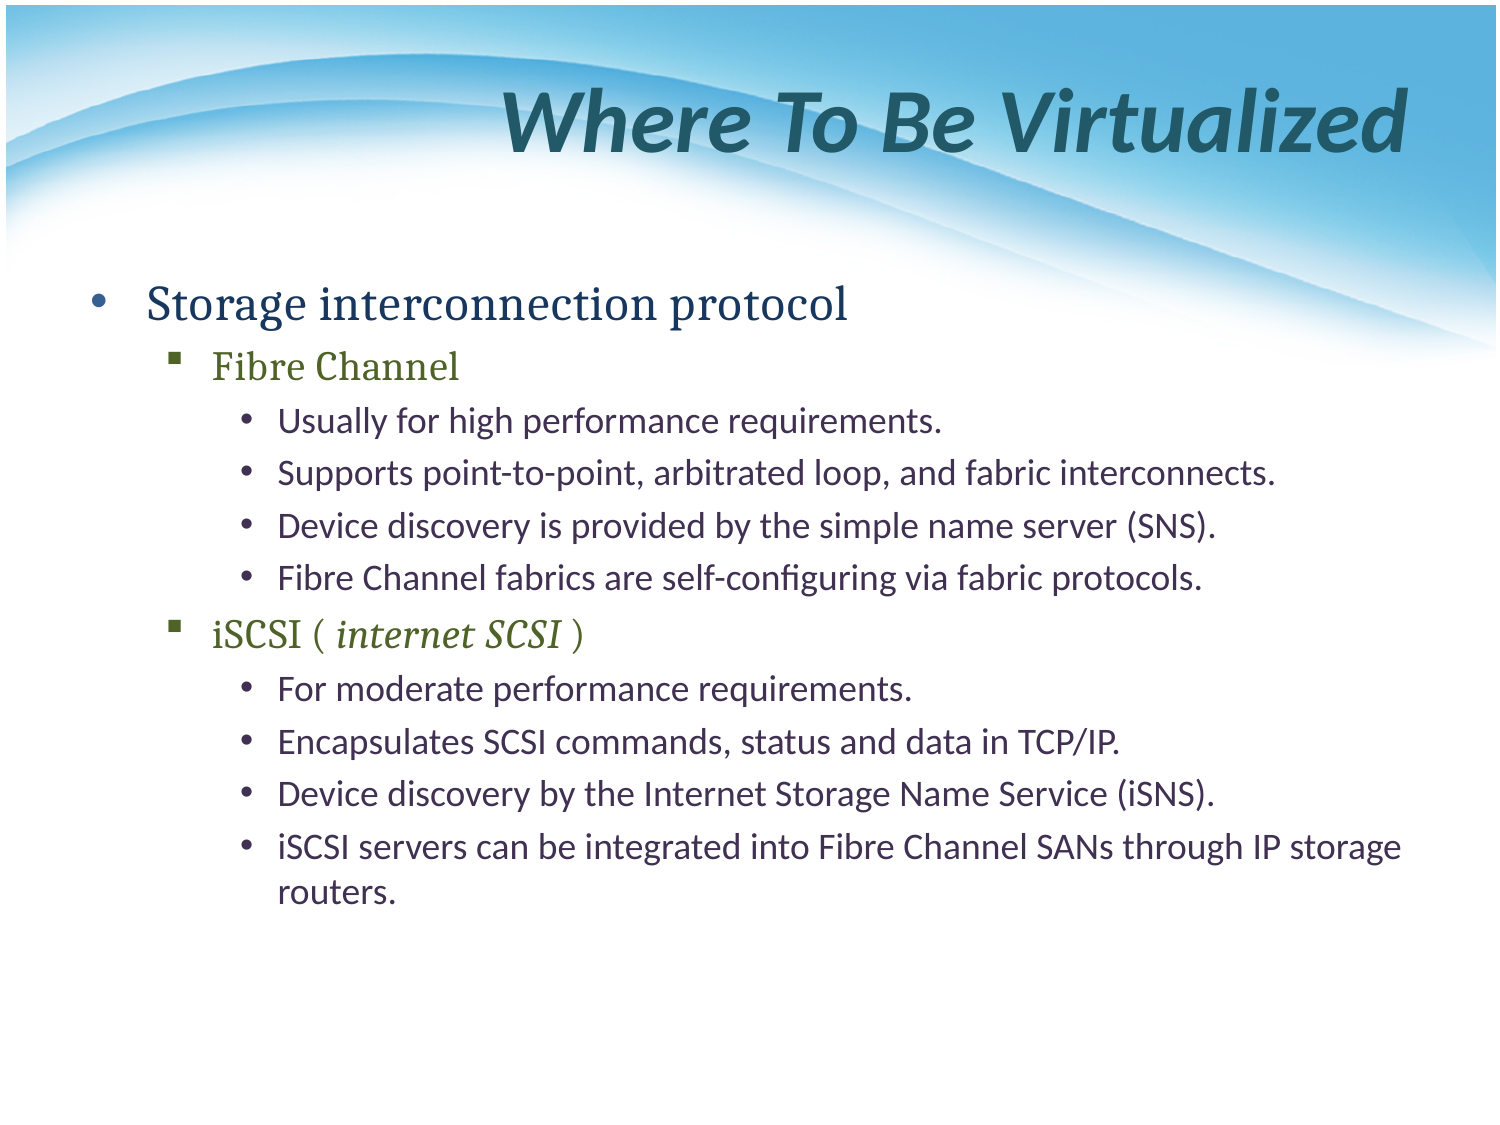

# Where To Be Virtualized
Storage interconnection protocol
Fibre Channel
Usually for high performance requirements.
Supports point-to-point, arbitrated loop, and fabric interconnects.
Device discovery is provided by the simple name server (SNS).
Fibre Channel fabrics are self-configuring via fabric protocols.
iSCSI ( internet SCSI )
For moderate performance requirements.
Encapsulates SCSI commands, status and data in TCP/IP.
Device discovery by the Internet Storage Name Service (iSNS).
iSCSI servers can be integrated into Fibre Channel SANs through IP storage routers.